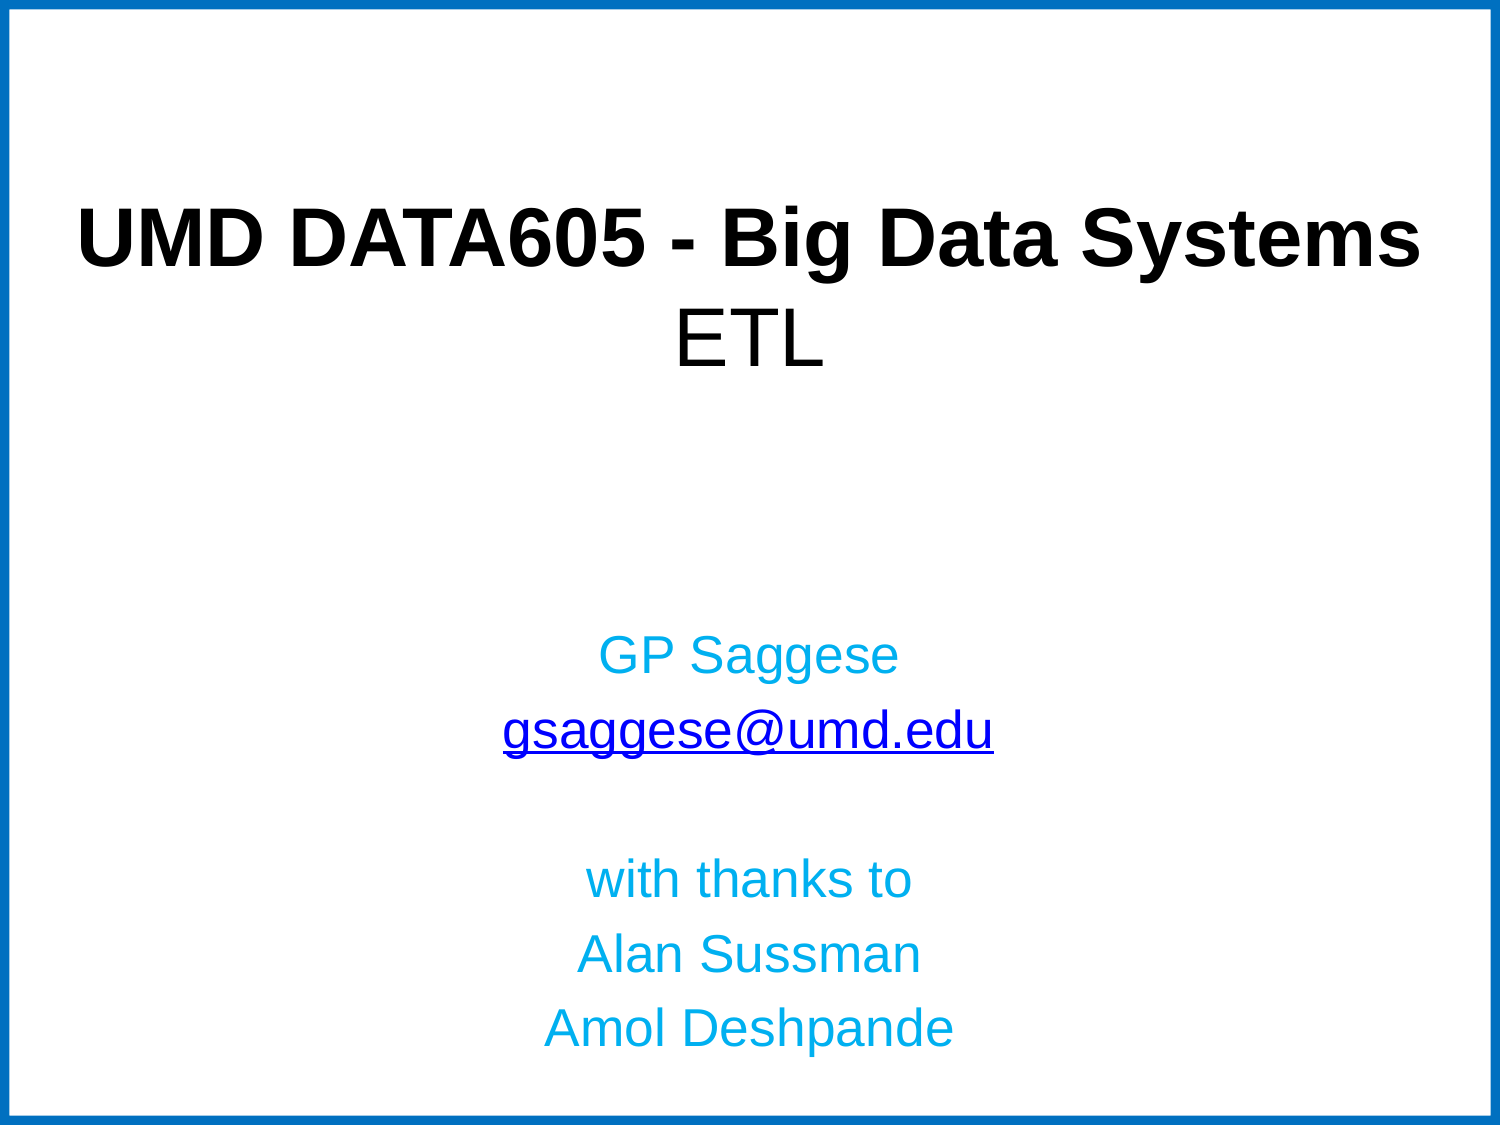

# UMD DATA605 - Big Data Systems ETL

GP Saggese
gsaggese@umd.edu

with thanks to
Alan Sussman
Amol Deshpande